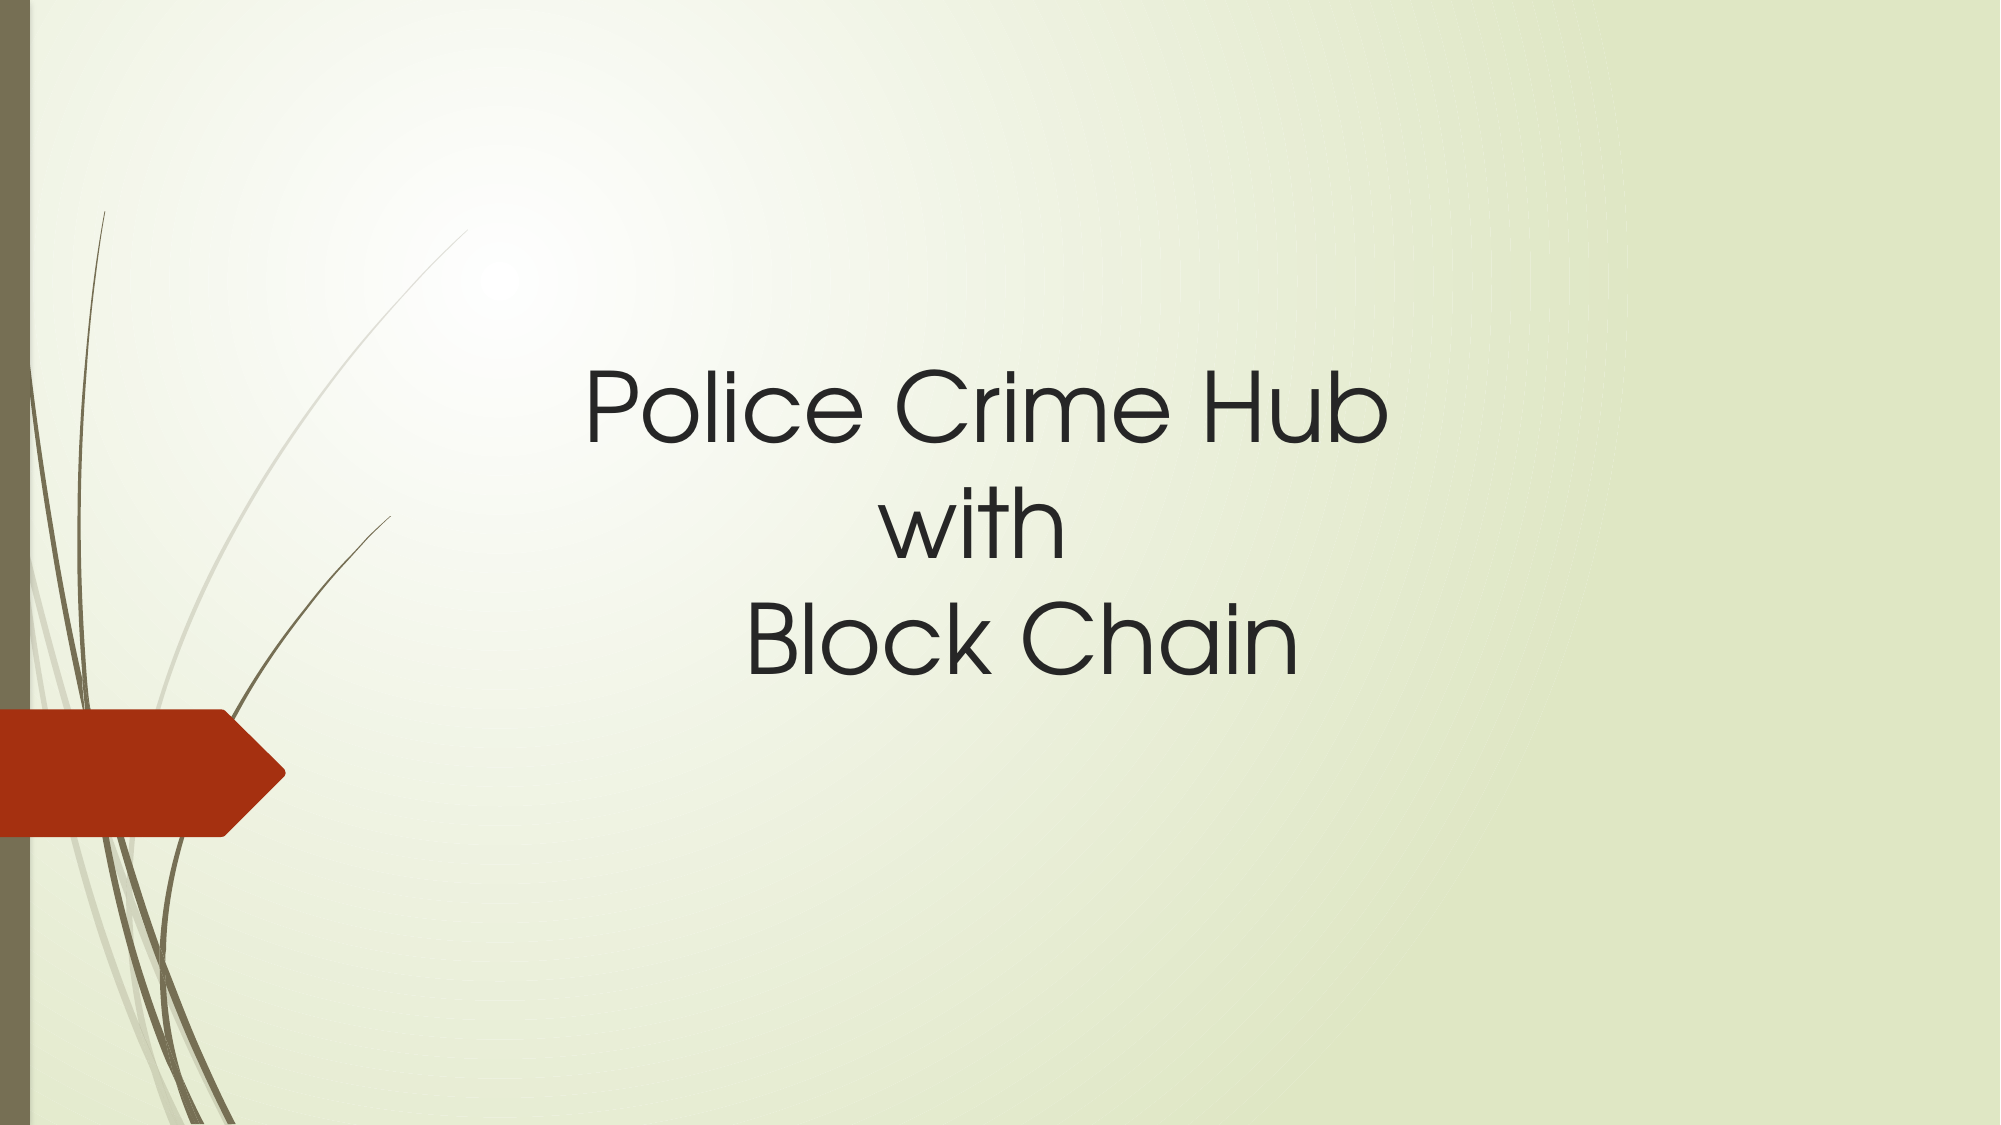

# Police Crime Hub with Block Chain